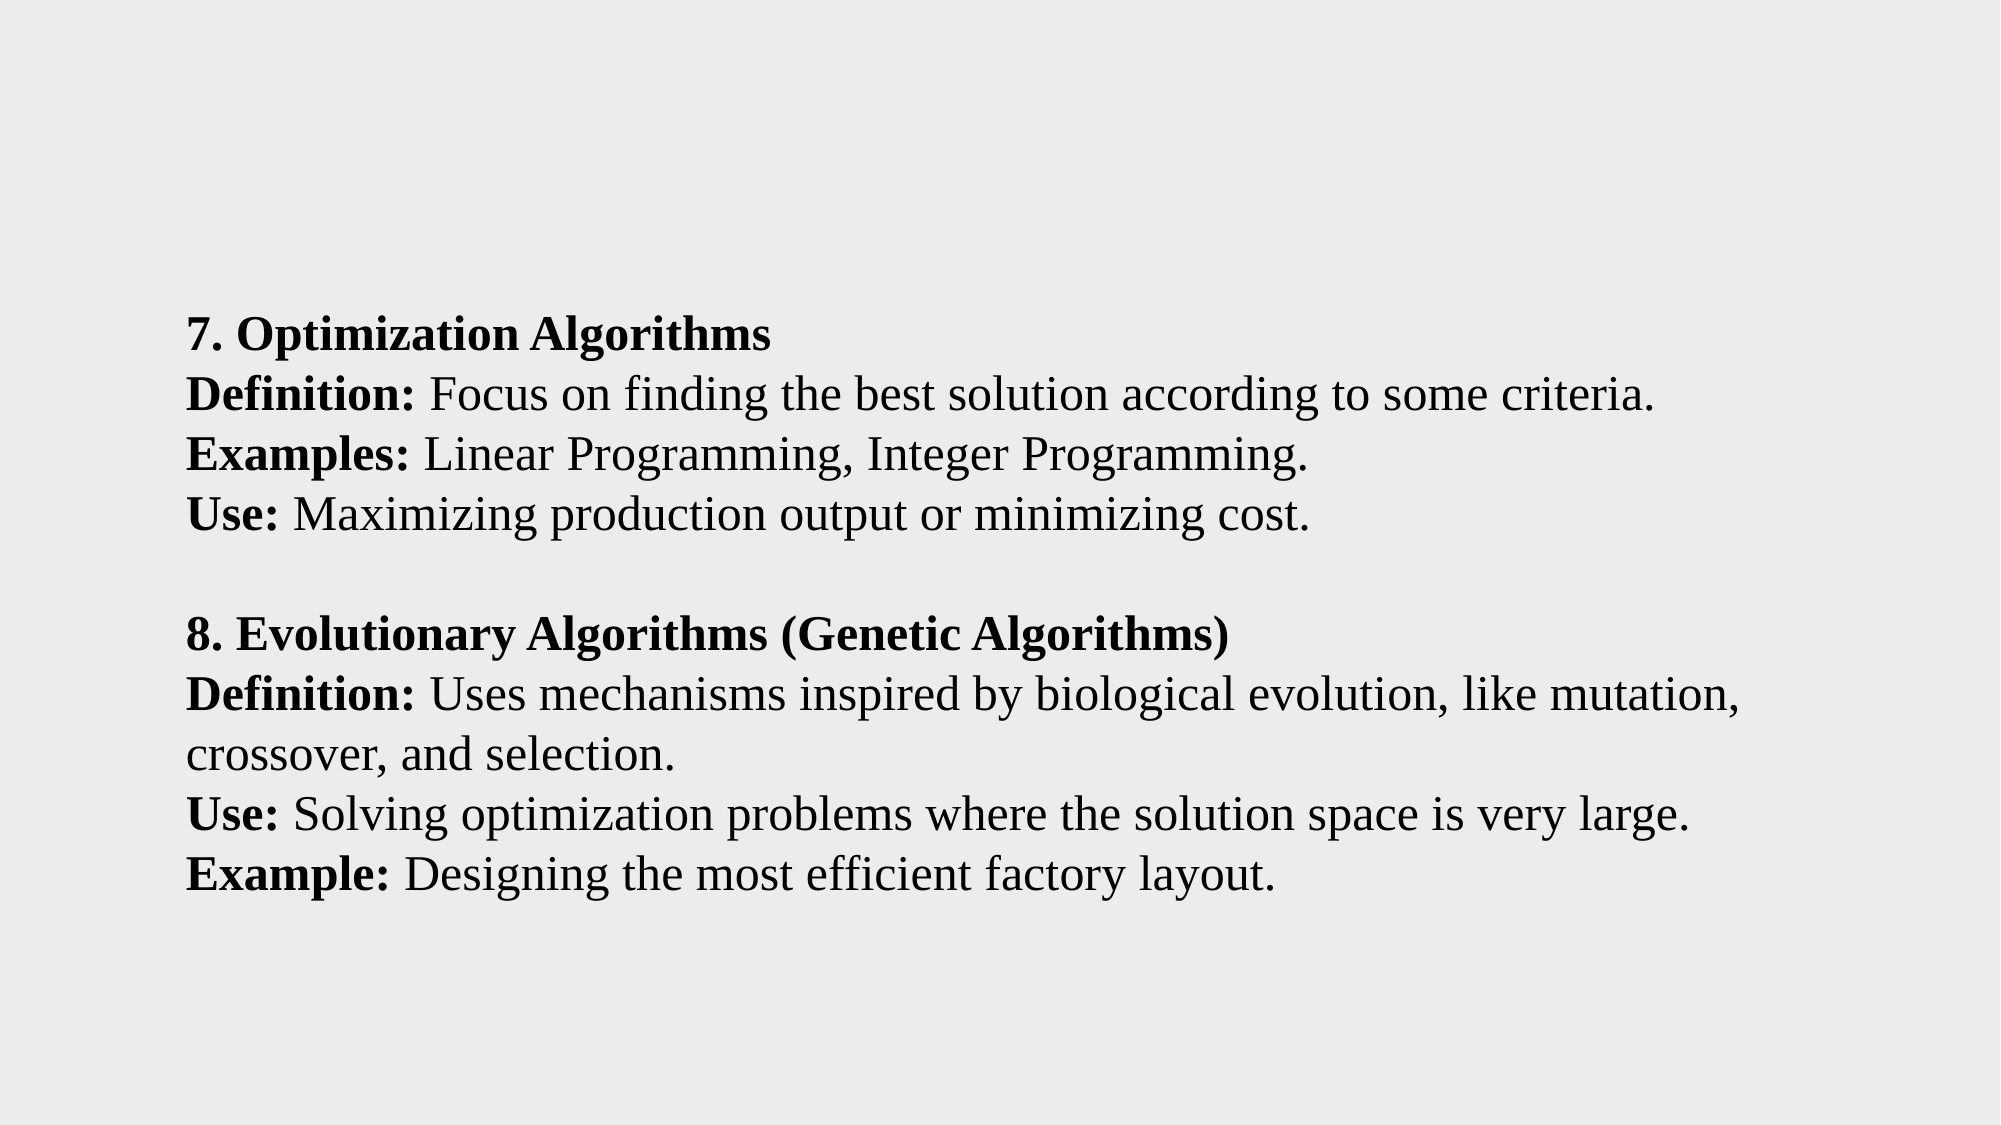

7. Optimization Algorithms
Definition: Focus on finding the best solution according to some criteria.
Examples: Linear Programming, Integer Programming.
Use: Maximizing production output or minimizing cost.

8. Evolutionary Algorithms (Genetic Algorithms)
Definition: Uses mechanisms inspired by biological evolution, like mutation, crossover, and selection.
Use: Solving optimization problems where the solution space is very large.
Example: Designing the most efficient factory layout.